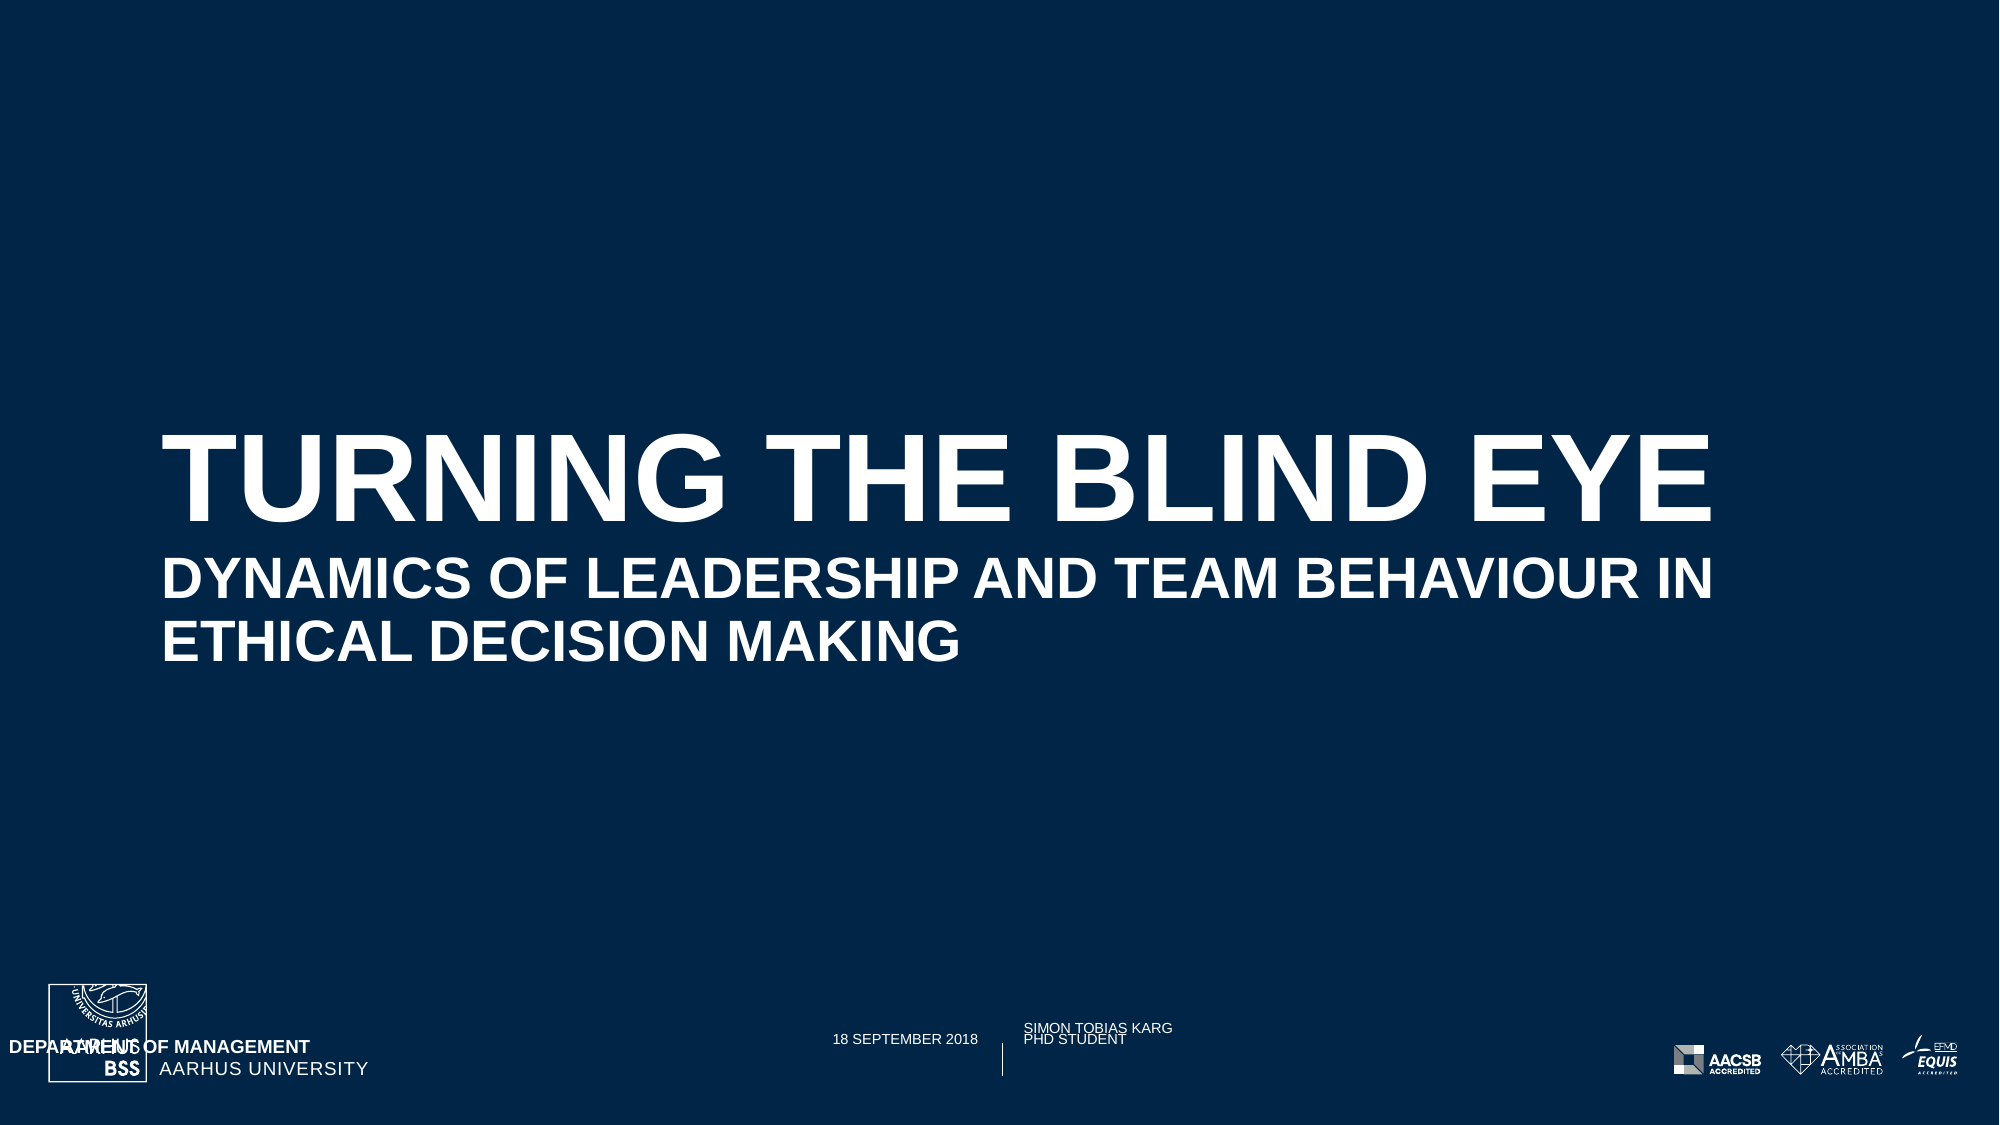

# Turning the Blind Eye Dynamics Of Leadership and Team behaviour in Ethical Decision making